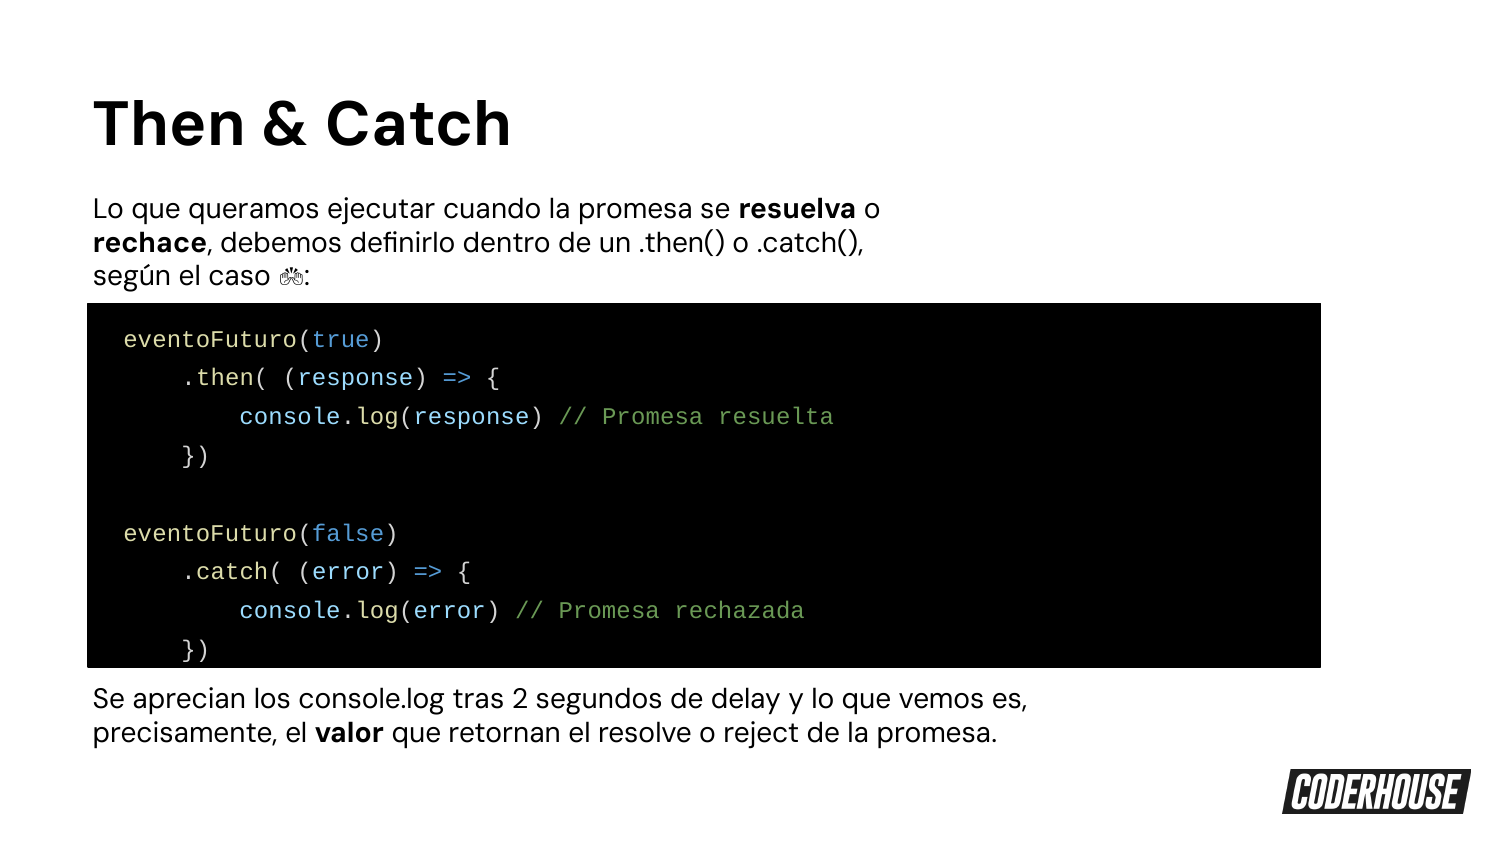

Then & Catch
Lo que queramos ejecutar cuando la promesa se resuelva o rechace, debemos definirlo dentro de un .then() o .catch(), según el caso 🙌:
eventoFuturo(true)
    .then( (response) => {
        console.log(response) // Promesa resuelta
    })

eventoFuturo(false)
    .catch( (error) => {
        console.log(error) // Promesa rechazada
    })

Se aprecian los console.log tras 2 segundos de delay y lo que vemos es, precisamente, el valor que retornan el resolve o reject de la promesa.